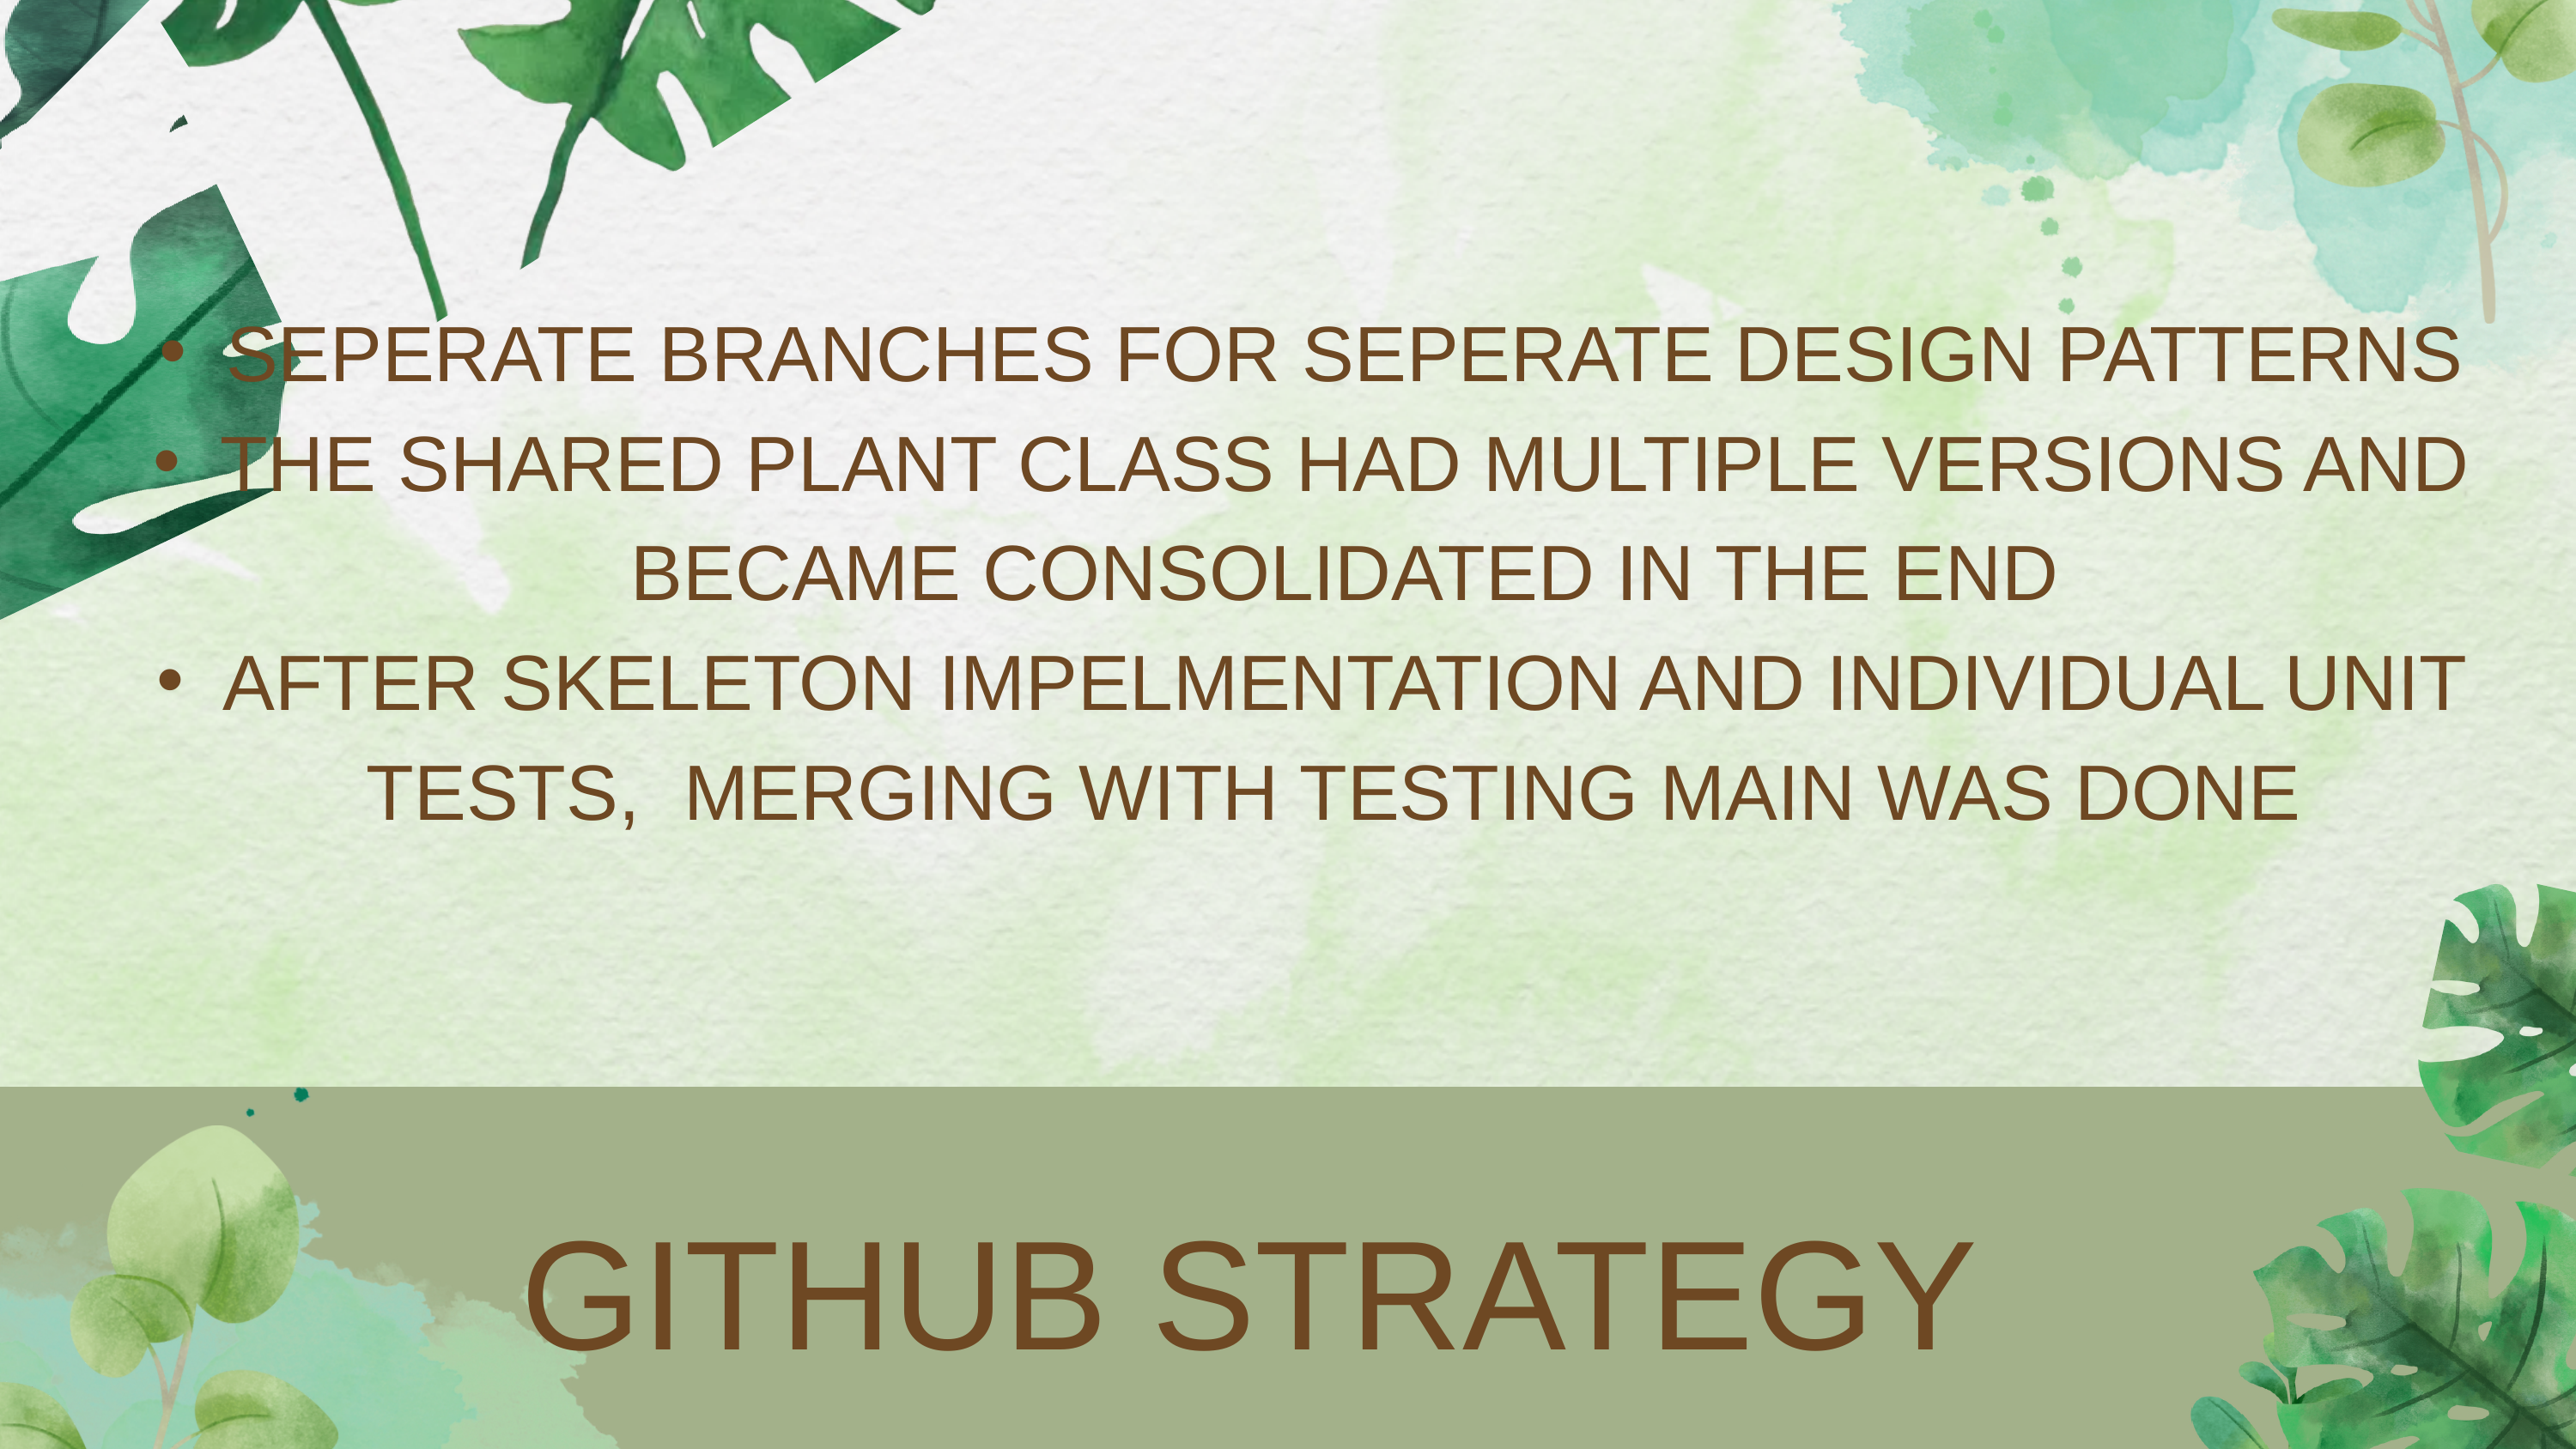

SEPERATE BRANCHES FOR SEPERATE DESIGN PATTERNS
THE SHARED PLANT CLASS HAD MULTIPLE VERSIONS AND BECAME CONSOLIDATED IN THE END
AFTER SKELETON IMPELMENTATION AND INDIVIDUAL UNIT TESTS,  MERGING WITH TESTING MAIN WAS DONE

GITHUB STRATEGY